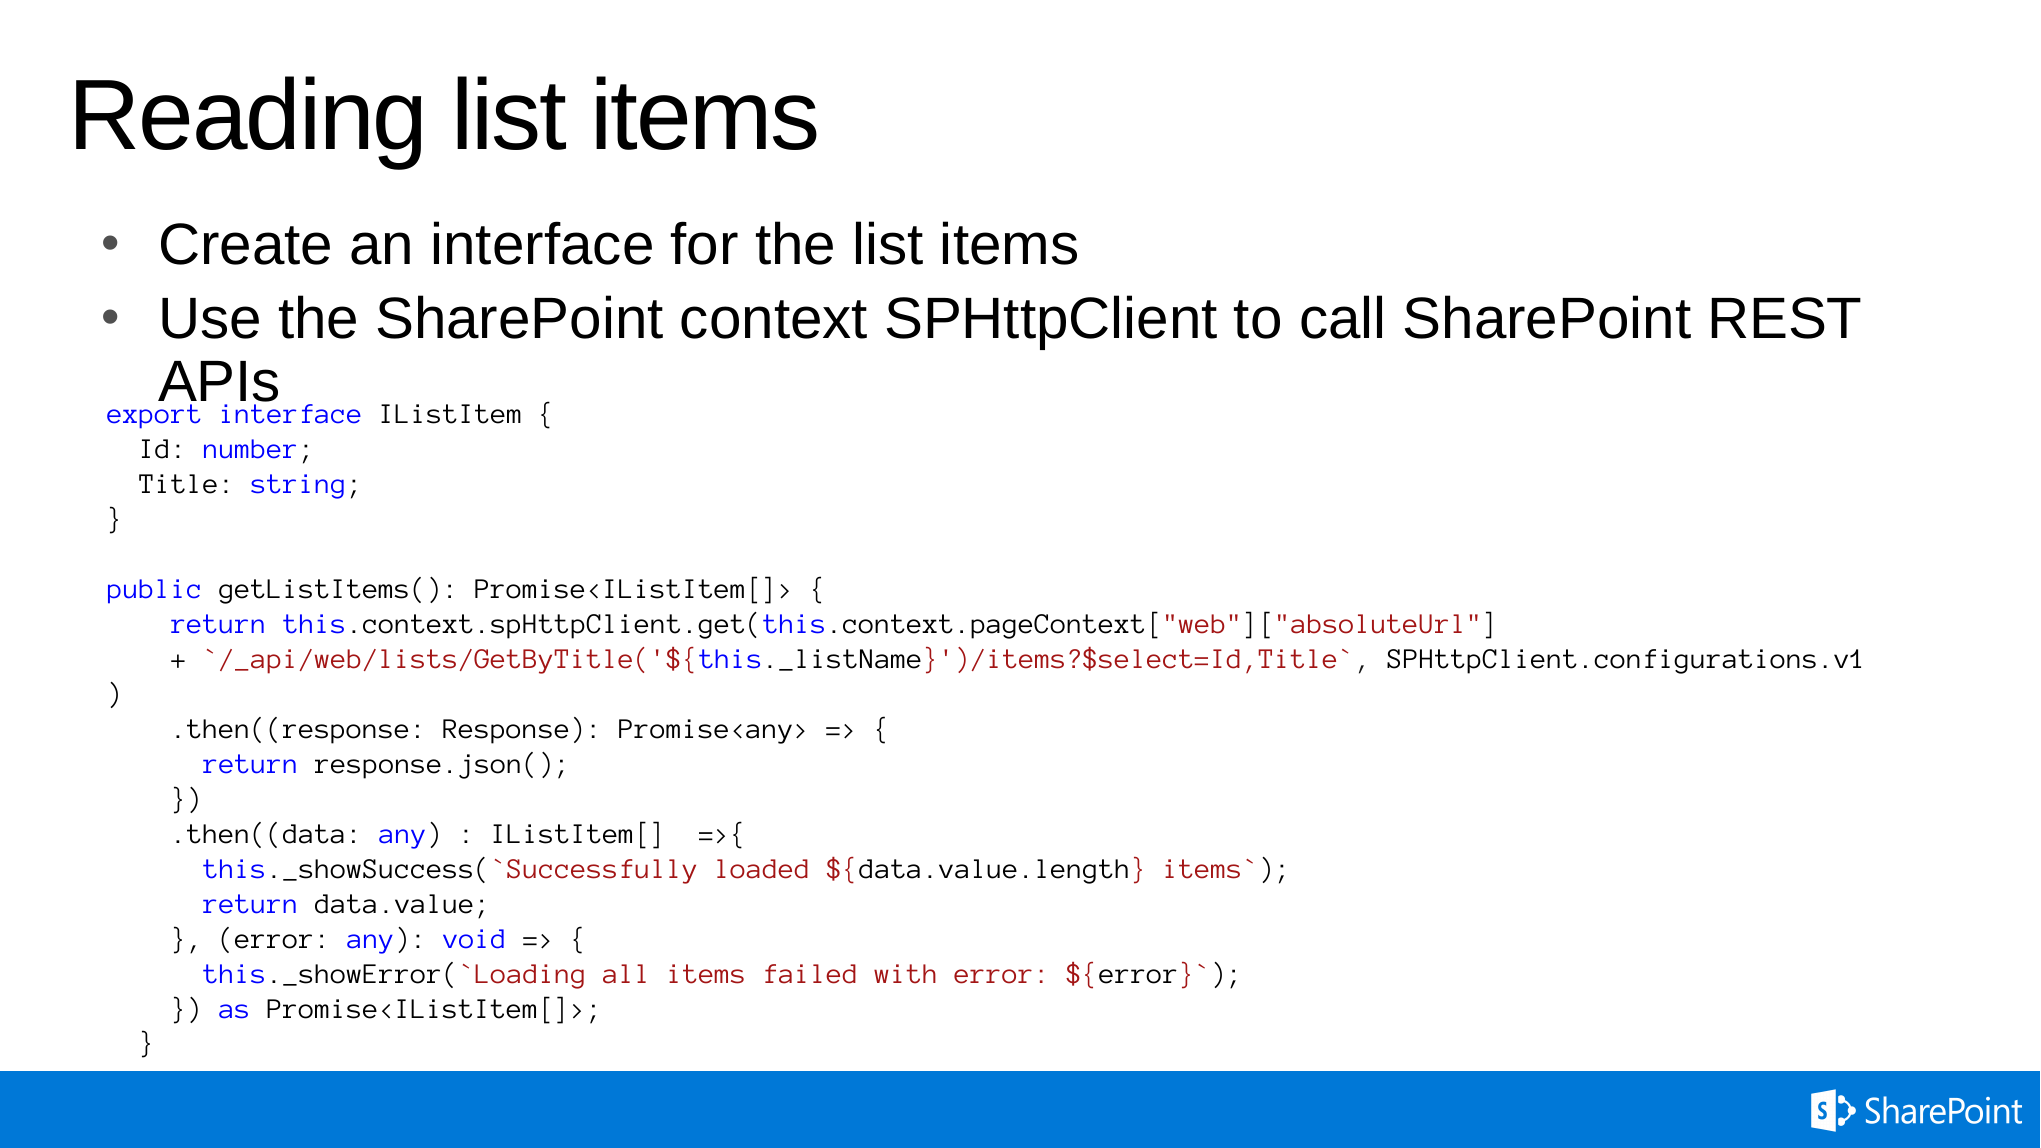

# Reading list items
Create an interface for the list items
Use the SharePoint context SPHttpClient to call SharePoint REST APIs
export interface IListItem {
  Id: number;
  Title: string;
}

public getListItems(): Promise<IListItem[]> {
    return this.context.spHttpClient.get(this.context.pageContext["web"]["absoluteUrl"]
    + `/_api/web/lists/GetByTitle('${this._listName}')/items?$select=Id,Title`, SPHttpClient.configurations.v1
)
    .then((response: Response): Promise<any> => {
      return response.json();
    })
    .then((data: any) : IListItem[]  =>{
      this._showSuccess(`Successfully loaded ${data.value.length} items`);
      return data.value;
    }, (error: any): void => {
      this._showError(`Loading all items failed with error: ${error}`);
    }) as Promise<IListItem[]>;
  }